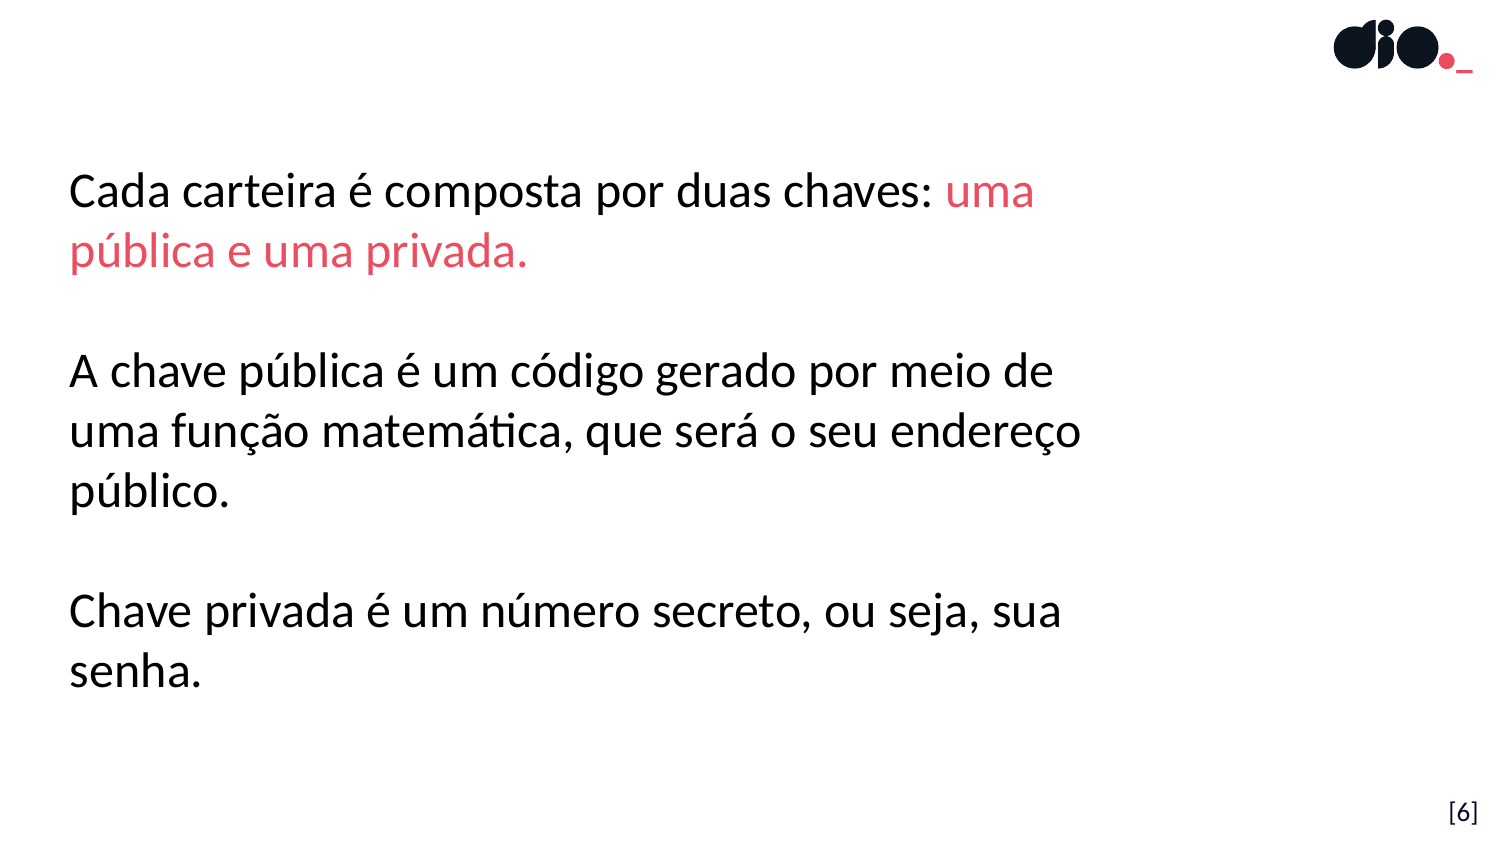

Cada carteira é composta por duas chaves: uma pública e uma privada.

A chave pública é um código gerado por meio de uma função matemática, que será o seu endereço público.

Chave privada é um número secreto, ou seja, sua senha.
[6]